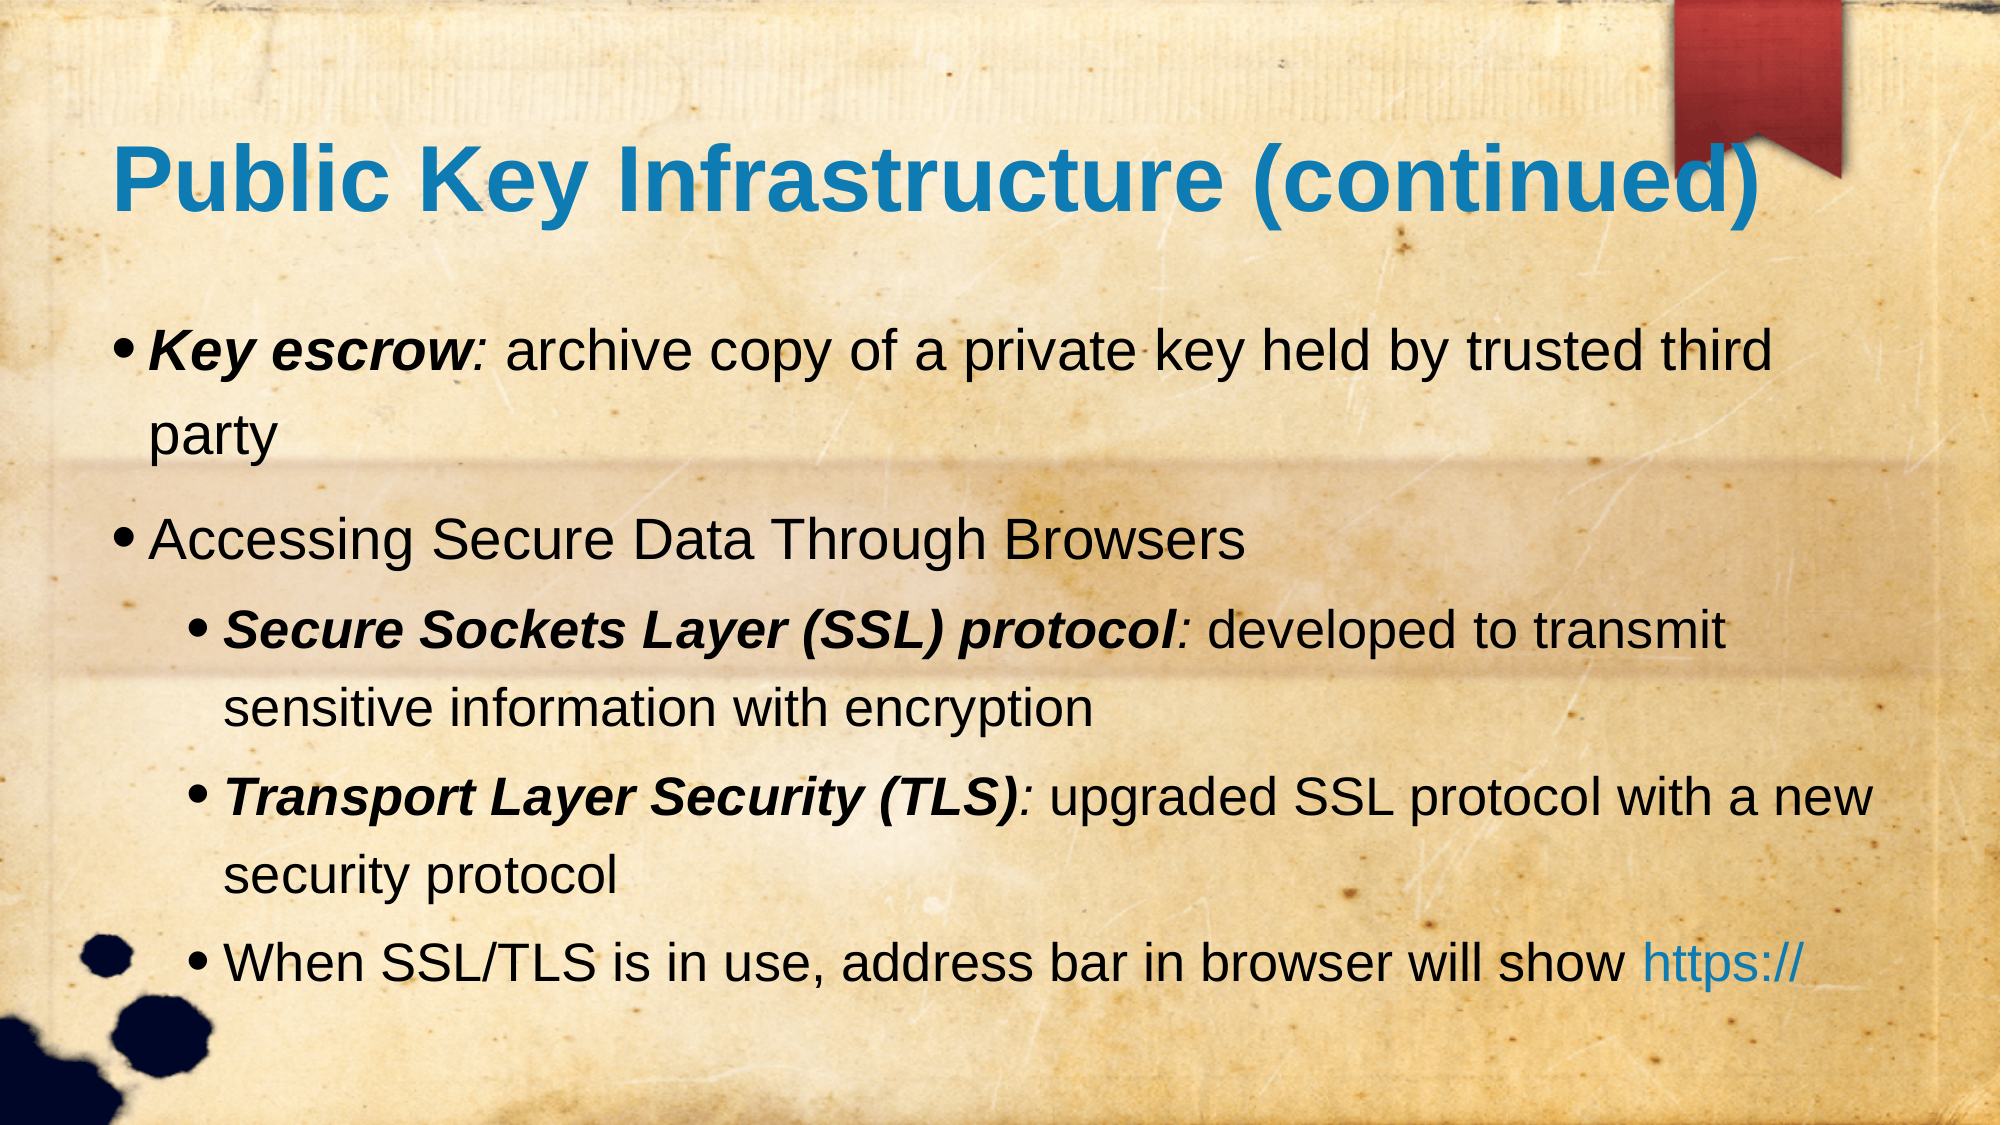

Public Key Infrastructure (continued)
Key escrow: archive copy of a private key held by trusted third party
Accessing Secure Data Through Browsers
Secure Sockets Layer (SSL) protocol: developed to transmit sensitive information with encryption
Transport Layer Security (TLS): upgraded SSL protocol with a new security protocol
When SSL/TLS is in use, address bar in browser will show https://